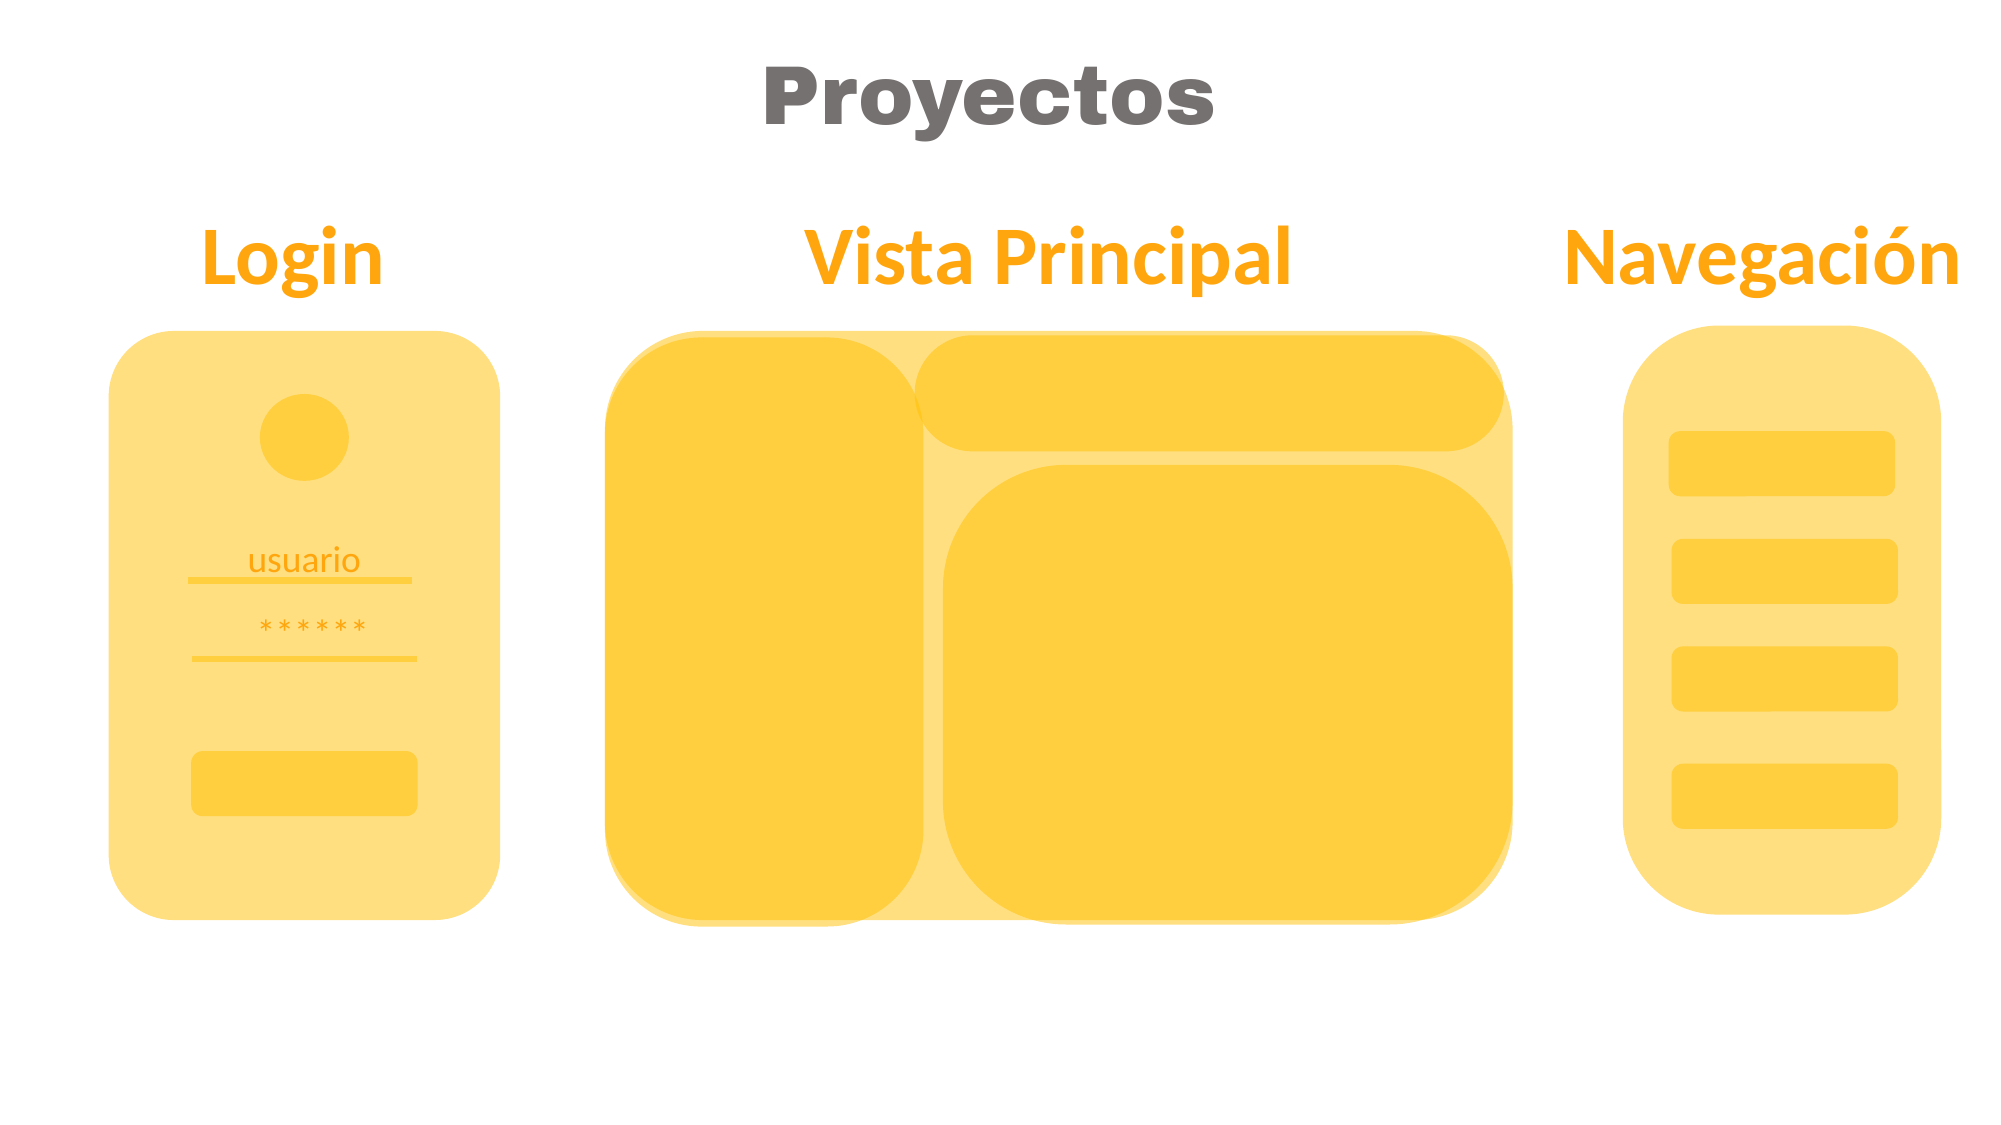

Proyectos
Login
Vista Principal
Navegación

usuario

******